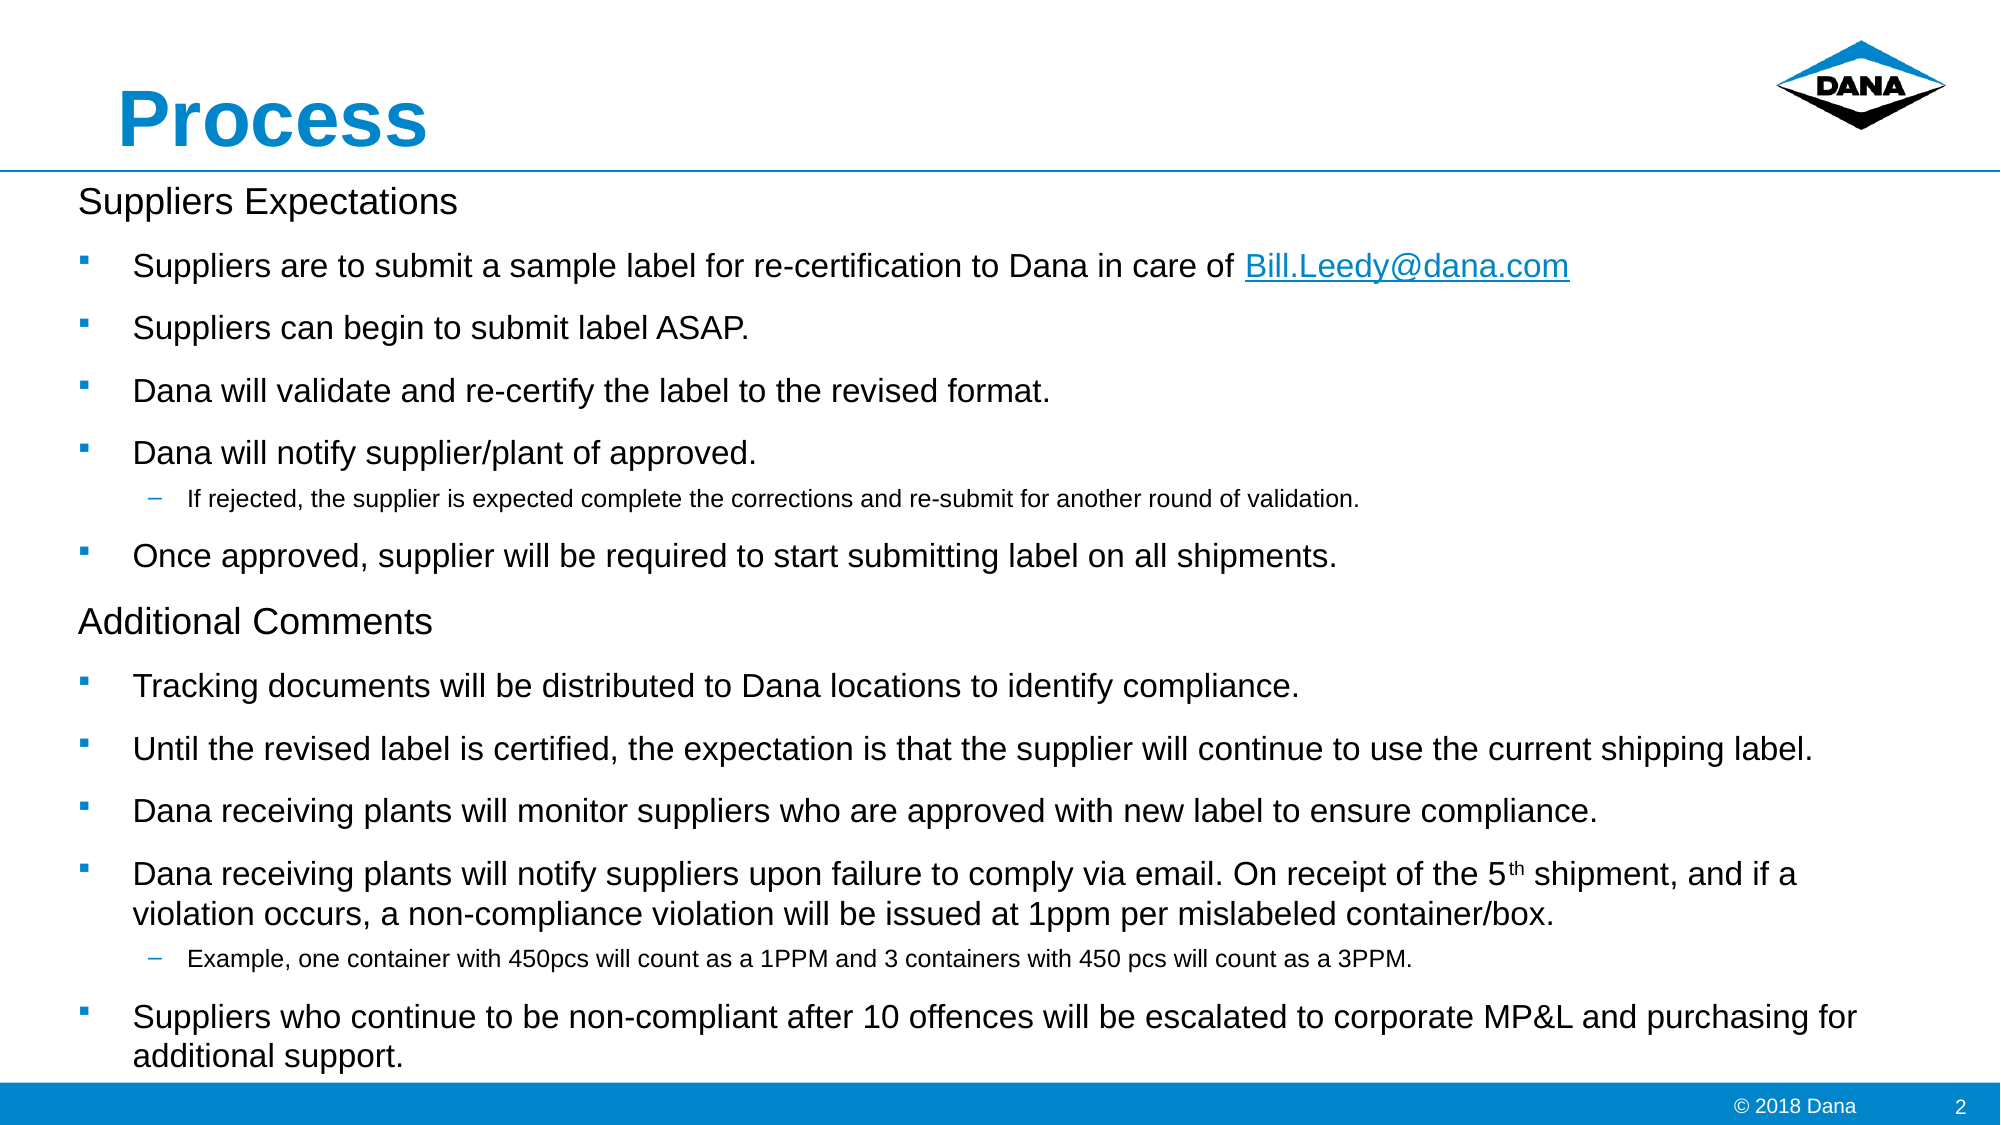

# Process
Suppliers Expectations
Suppliers are to submit a sample label for re-certification to Dana in care of Bill.Leedy@dana.com
Suppliers can begin to submit label ASAP.
Dana will validate and re-certify the label to the revised format.
Dana will notify supplier/plant of approved.
If rejected, the supplier is expected complete the corrections and re-submit for another round of validation.
Once approved, supplier will be required to start submitting label on all shipments.
Additional Comments
Tracking documents will be distributed to Dana locations to identify compliance.
Until the revised label is certified, the expectation is that the supplier will continue to use the current shipping label.
Dana receiving plants will monitor suppliers who are approved with new label to ensure compliance.
Dana receiving plants will notify suppliers upon failure to comply via email. On receipt of the 5th shipment, and if a violation occurs, a non-compliance violation will be issued at 1ppm per mislabeled container/box.
Example, one container with 450pcs will count as a 1PPM and 3 containers with 450 pcs will count as a 3PPM.
Suppliers who continue to be non-compliant after 10 offences will be escalated to corporate MP&L and purchasing for additional support.